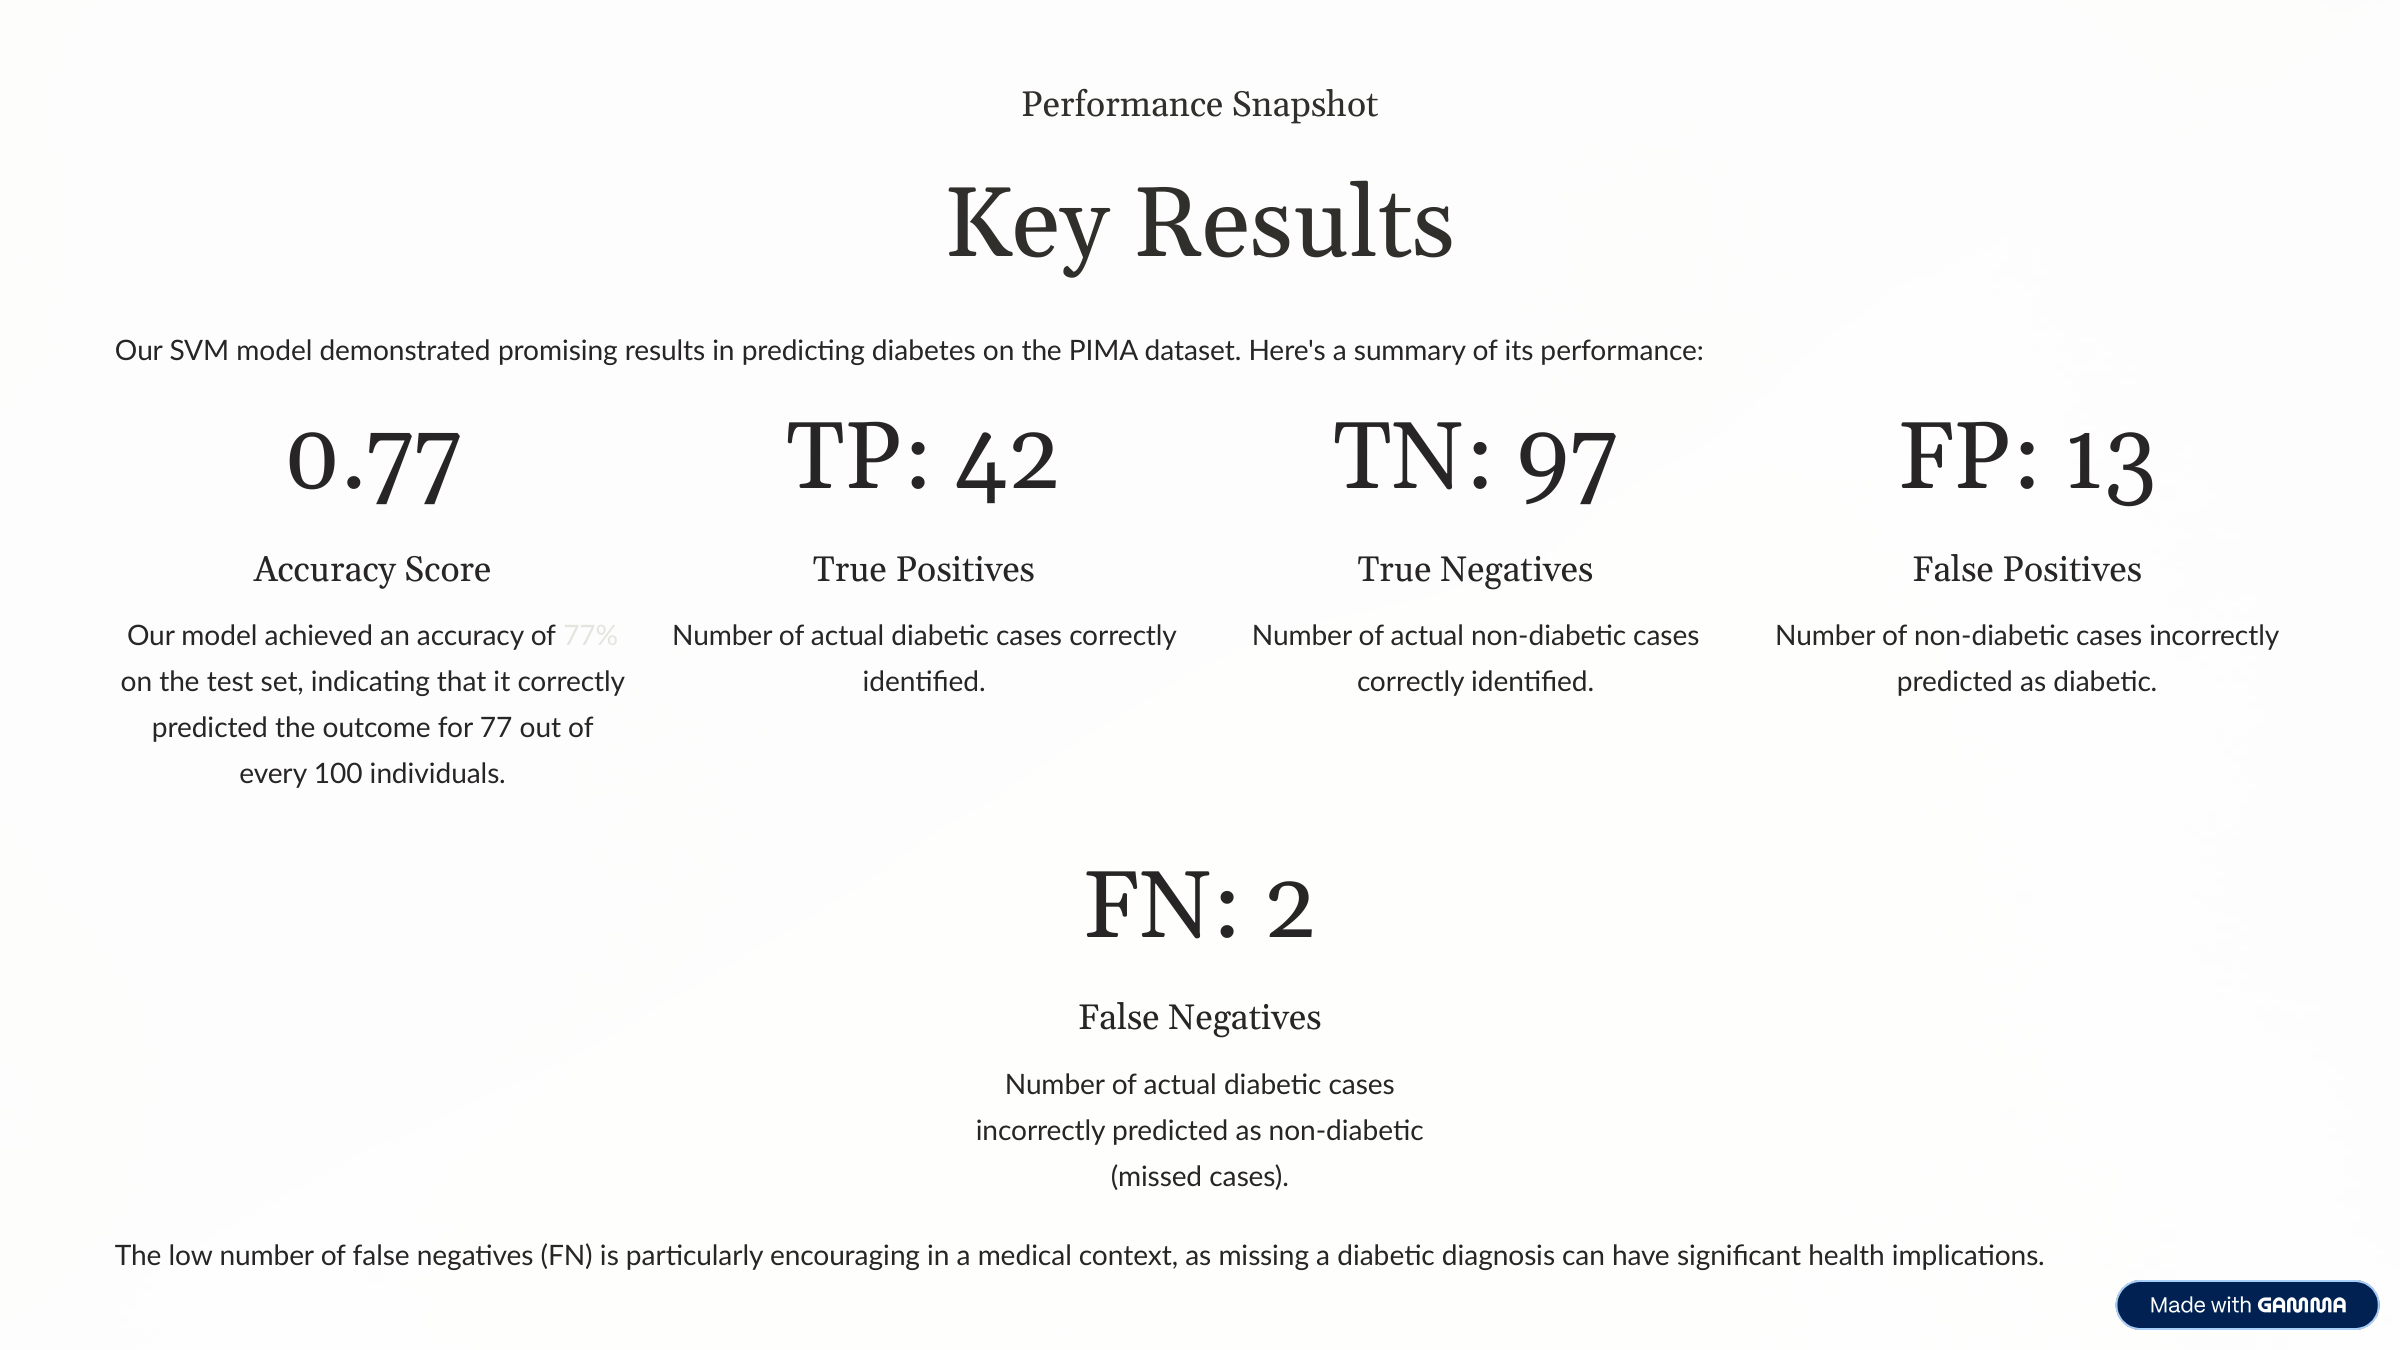

Performance Snapshot
Key Results
Our SVM model demonstrated promising results in predicting diabetes on the PIMA dataset. Here's a summary of its performance:
0.77
TP: 42
TN: 97
FP: 13
Accuracy Score
True Positives
True Negatives
False Positives
Our model achieved an accuracy of 77% on the test set, indicating that it correctly predicted the outcome for 77 out of every 100 individuals.
Number of actual diabetic cases correctly identified.
Number of actual non-diabetic cases correctly identified.
Number of non-diabetic cases incorrectly predicted as diabetic.
FN: 2
False Negatives
Number of actual diabetic cases incorrectly predicted as non-diabetic (missed cases).
The low number of false negatives (FN) is particularly encouraging in a medical context, as missing a diabetic diagnosis can have significant health implications.